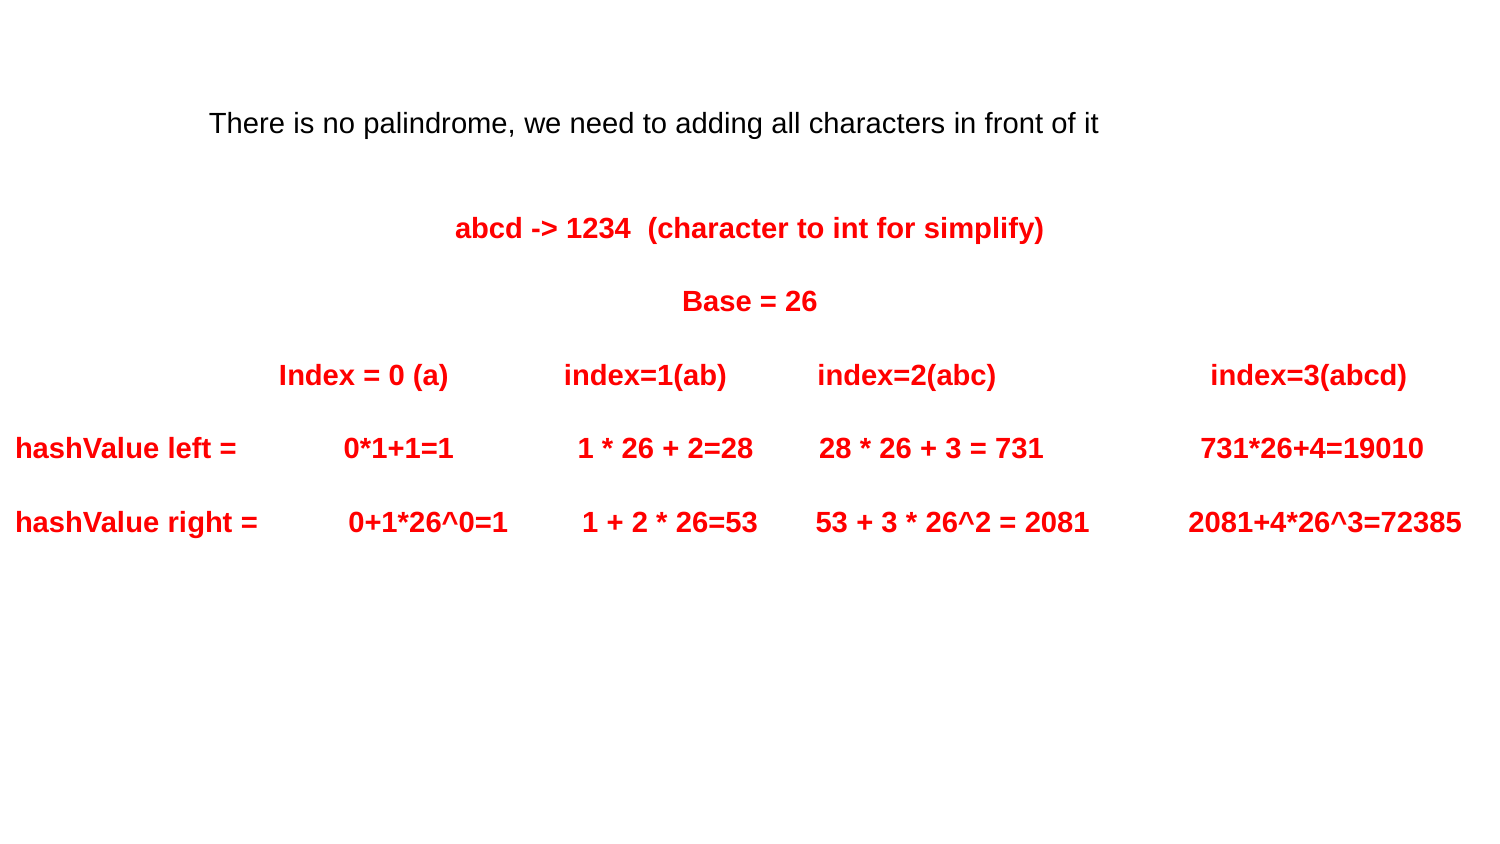

There is no palindrome, we need to adding all characters in front of it
abcd -> 1234  (character to int for simplify)
Base = 26
                                Index = 0 (a)              index=1(ab)           index=2(abc)                          index=3(abcd)
hashValue left =             0*1+1=1               1 * 26 + 2=28        28 * 26 + 3 = 731                   731*26+4=19010
hashValue right =           0+1*26^0=1         1 + 2 * 26=53       53 + 3 * 26^2 = 2081            2081+4*26^3=72385